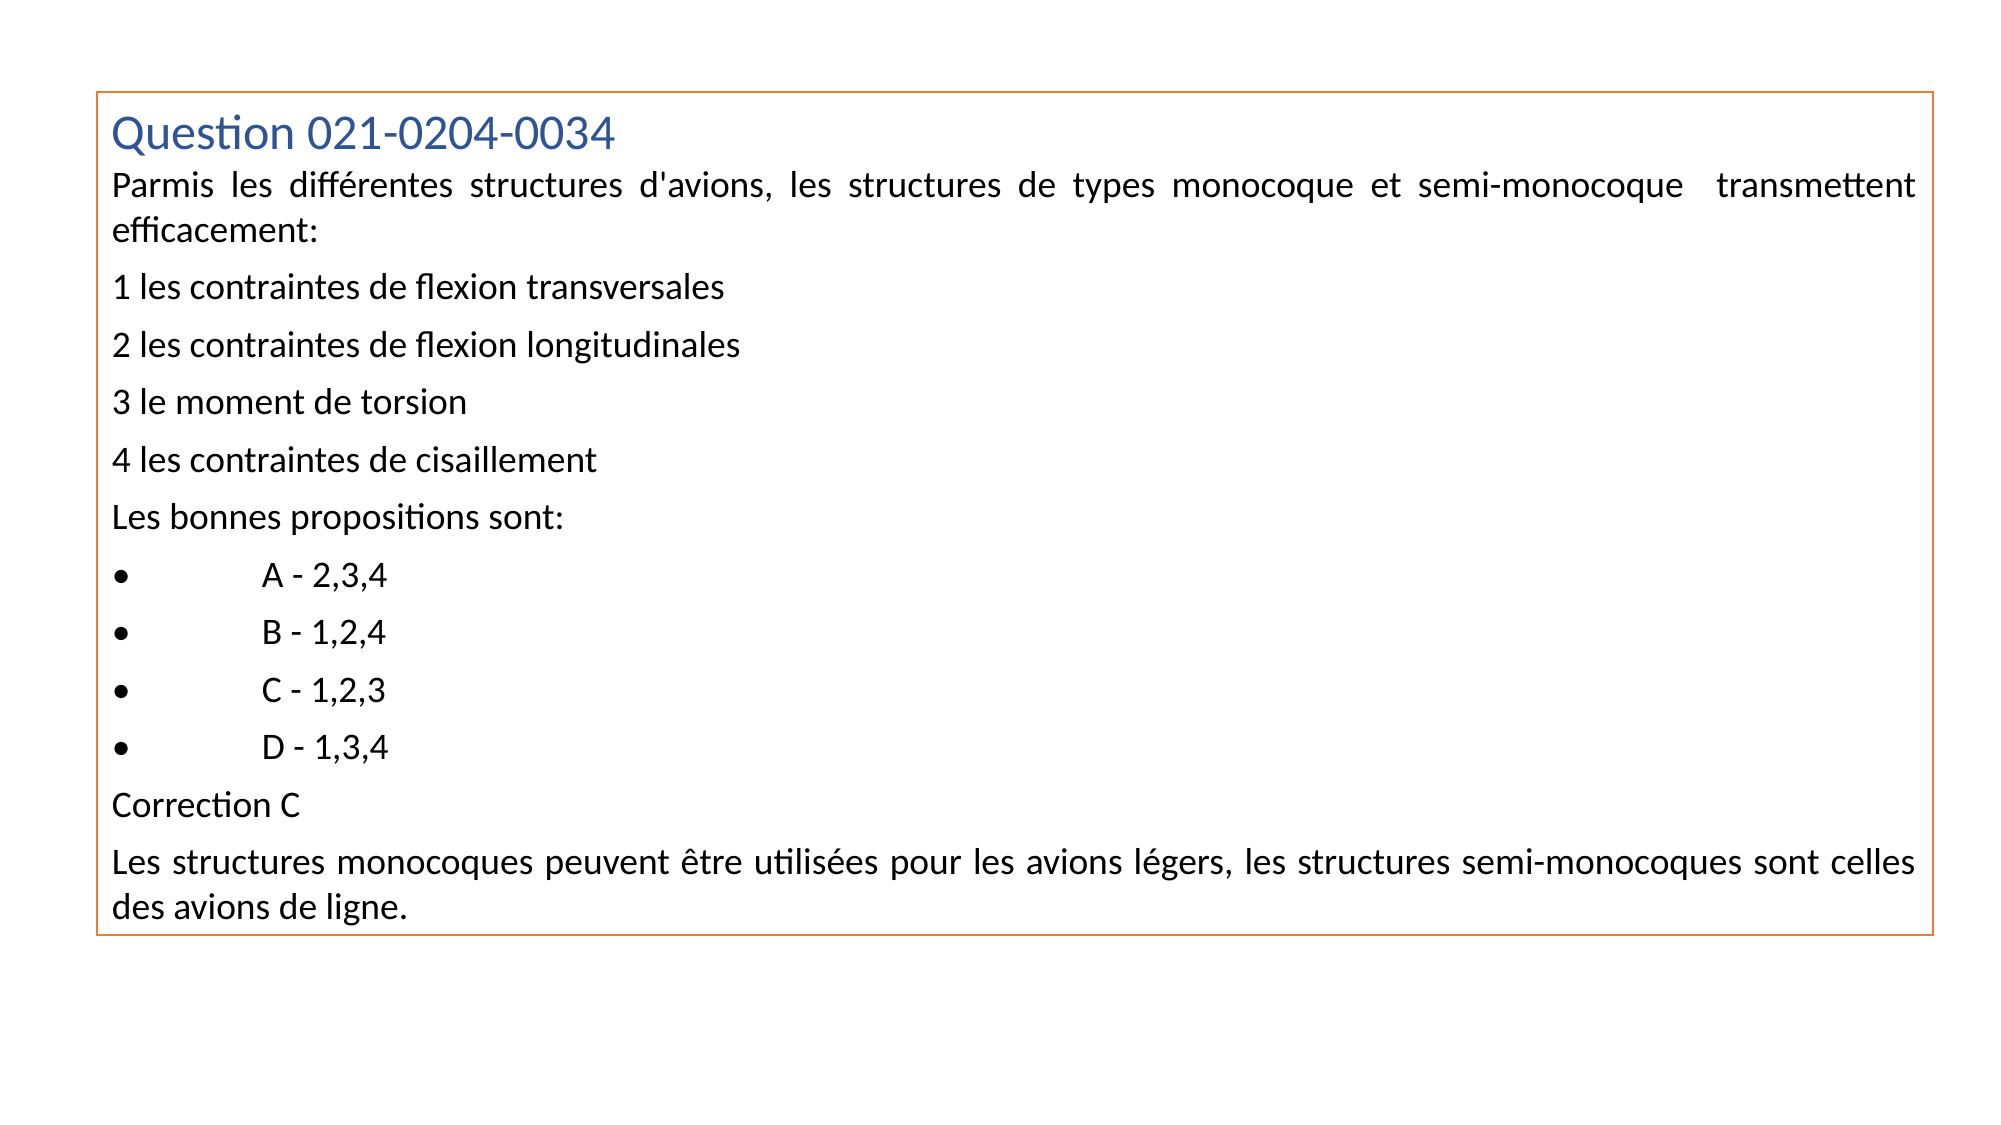

Question 021-0204-0034
Parmis les différentes structures d'avions, les structures de types monocoque et semi-monocoque  transmettent efficacement:
1 les contraintes de flexion transversales
2 les contraintes de flexion longitudinales
3 le moment de torsion
4 les contraintes de cisaillement
Les bonnes propositions sont:
•	A - 2,3,4
•	B - 1,2,4
•	C - 1,2,3
•	D - 1,3,4
Correction C
Les structures monocoques peuvent être utilisées pour les avions légers, les structures semi-monocoques sont celles des avions de ligne.